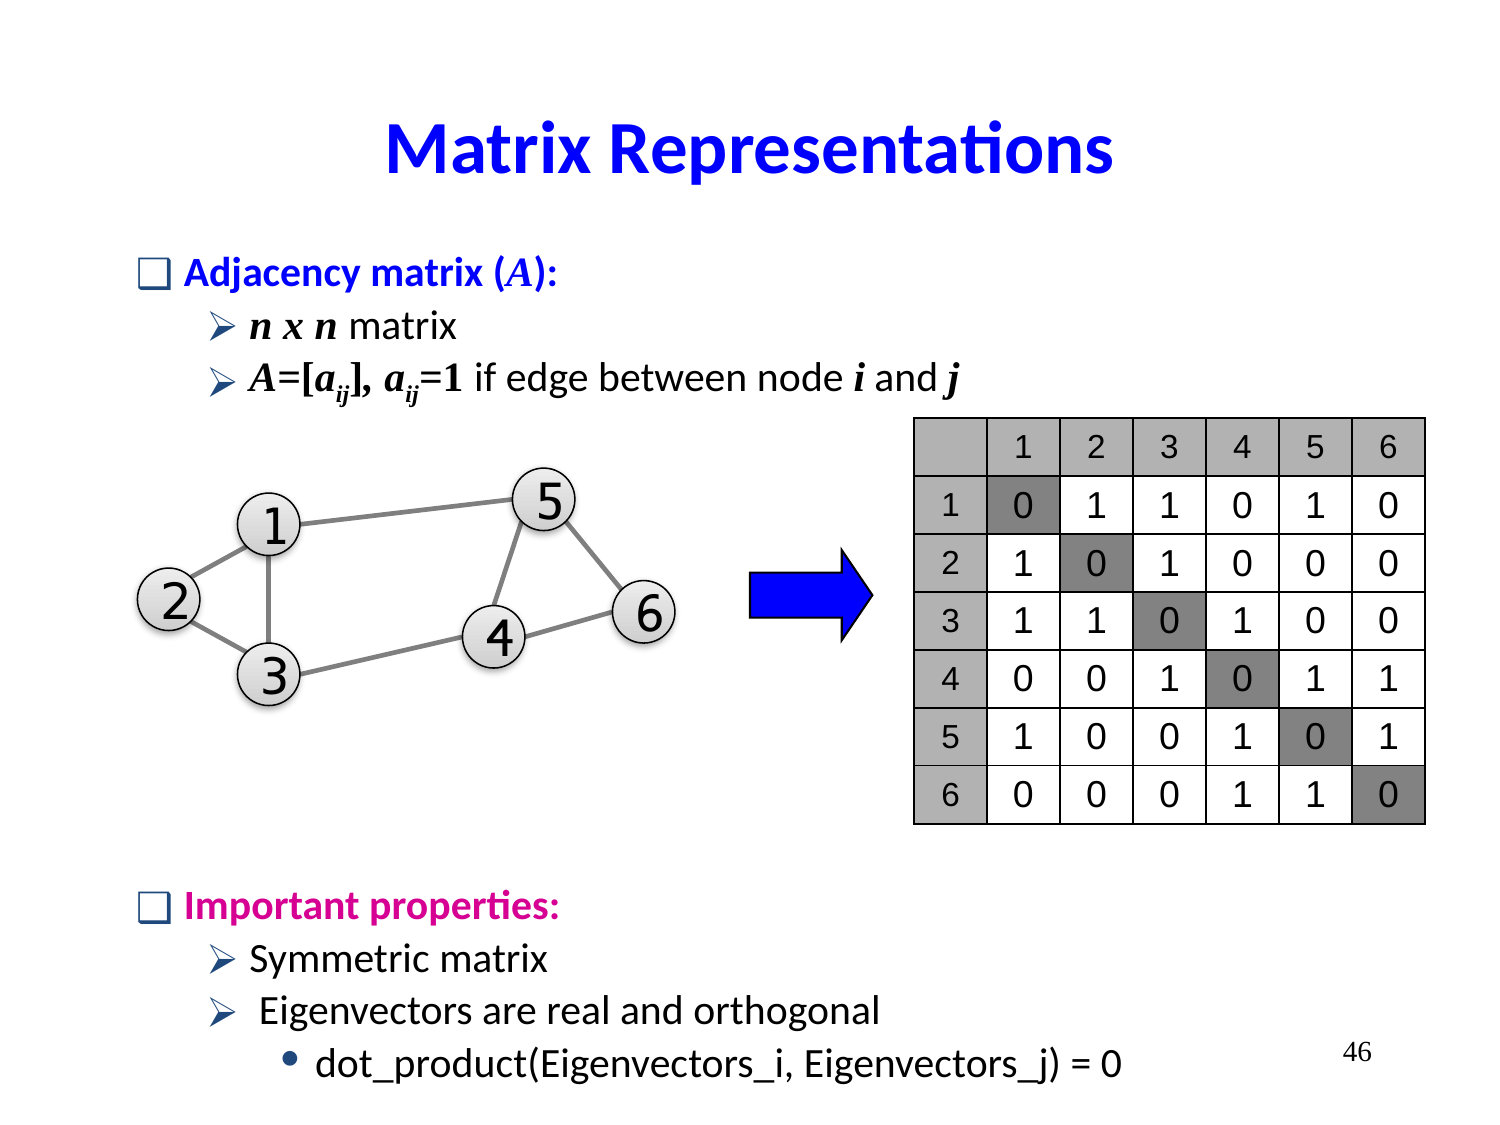

# Matrix Representations
Adjacency matrix (A):
n x n matrix
A=[aij], aij=1 if edge between node i and j

Important properties:
Symmetric matrix
 Eigenvectors are real and orthogonal
dot_product(Eigenvectors_i, Eigenvectors_j) = 0

|  | 1 | 2 | 3 | 4 | 5 | 6 |
| --- | --- | --- | --- | --- | --- | --- |
| 1 | 0 | 1 | 1 | 0 | 1 | 0 |
| 2 | 1 | 0 | 1 | 0 | 0 | 0 |
| 3 | 1 | 1 | 0 | 1 | 0 | 0 |
| 4 | 0 | 0 | 1 | 0 | 1 | 1 |
| 5 | 1 | 0 | 0 | 1 | 0 | 1 |
| 6 | 0 | 0 | 0 | 1 | 1 | 0 |
5
1
2
6
4
3

46